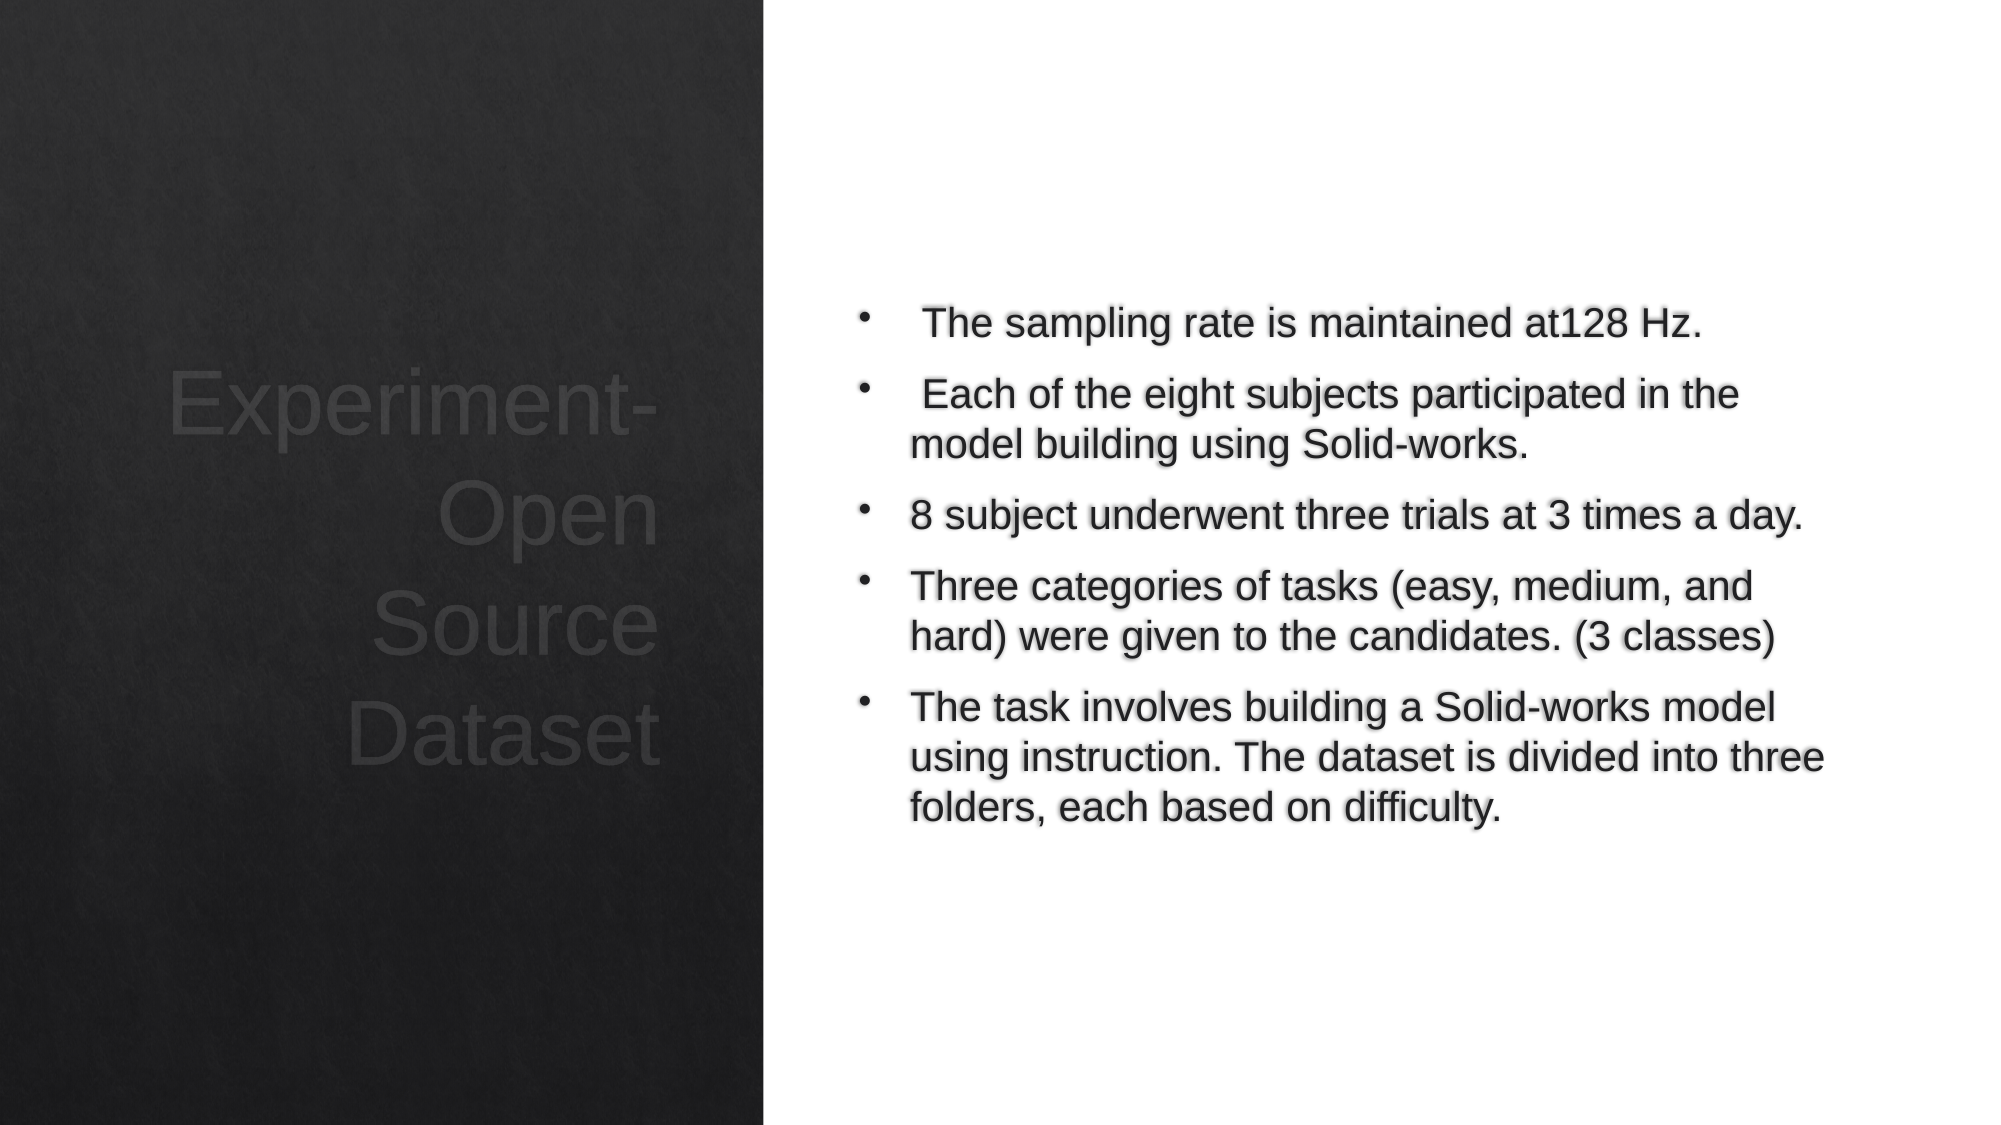

The sampling rate is maintained at128 Hz.
 Each of the eight subjects participated in the model building using Solid-works.
8 subject underwent three trials at 3 times a day.
Three categories of tasks (easy, medium, and hard) were given to the candidates. (3 classes)
The task involves building a Solid-works model using instruction. The dataset is divided into three folders, each based on difficulty.
# Experiment- Open Source Dataset